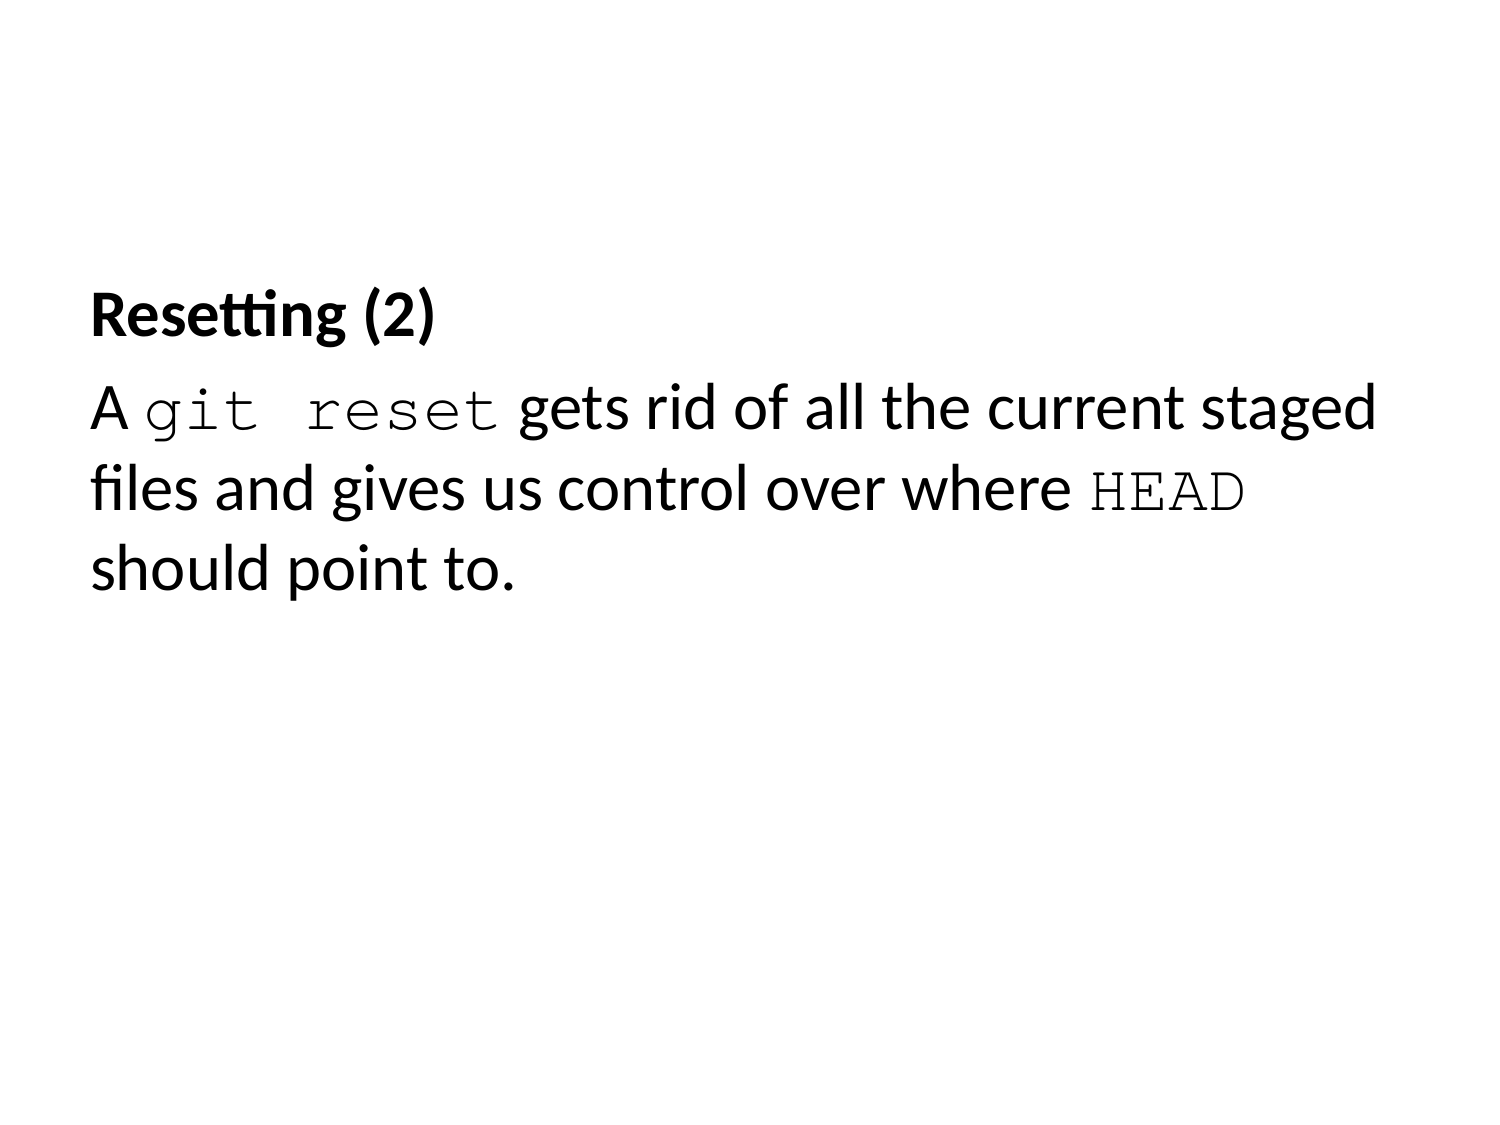

Resetting (2)
A git reset gets rid of all the current staged files and gives us control over where HEAD should point to.